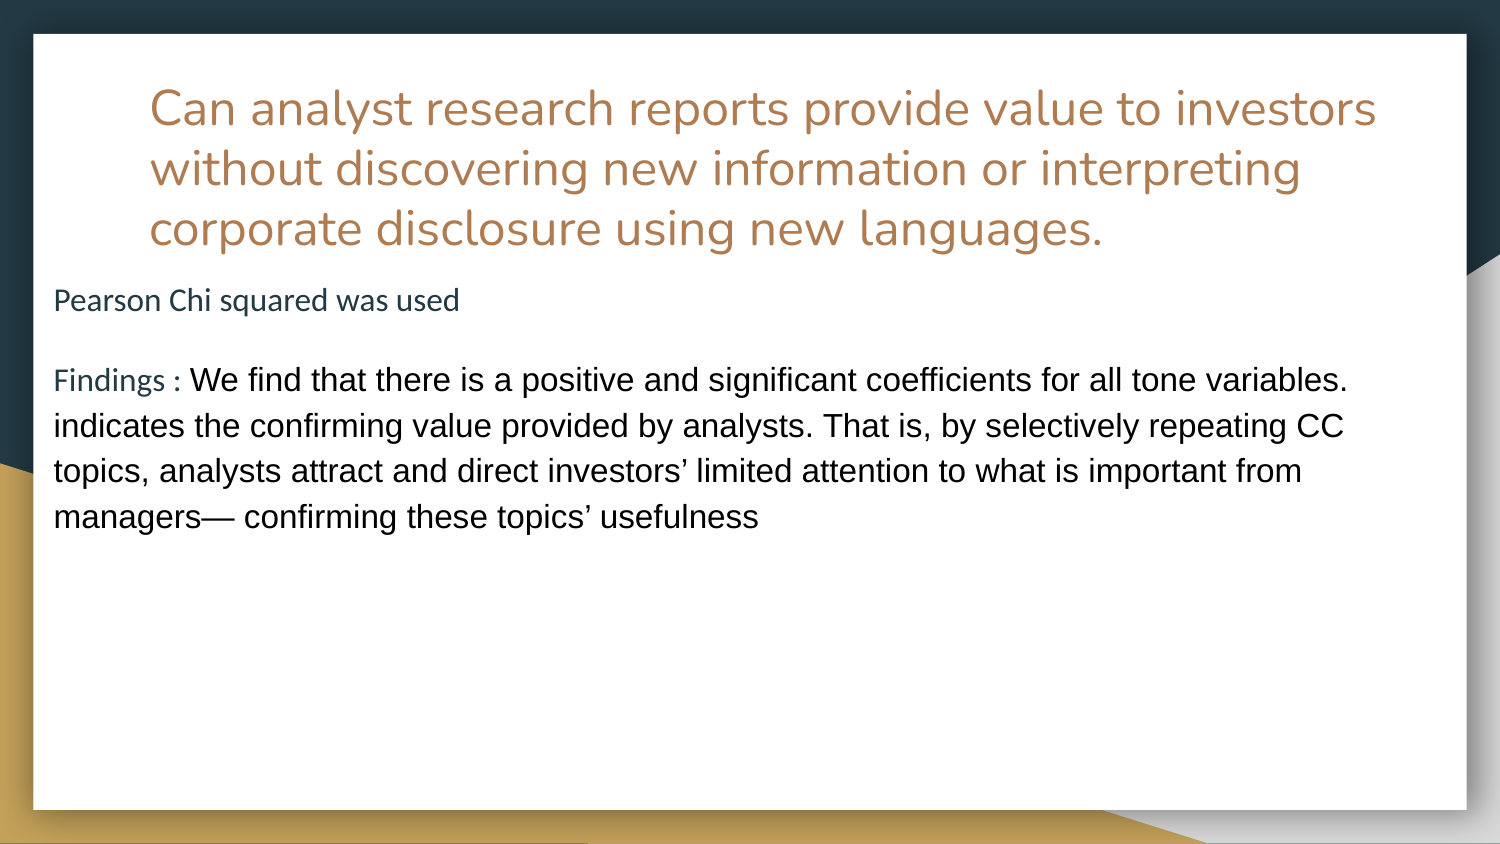

# Can analyst research reports provide value to investors without discovering new information or interpreting corporate disclosure using new languages.
Pearson Chi squared was used
Findings : We find that there is a positive and significant coefficients for all tone variables. indicates the confirming value provided by analysts. That is, by selectively repeating CC topics, analysts attract and direct investors’ limited attention to what is important from managers— confirming these topics’ usefulness